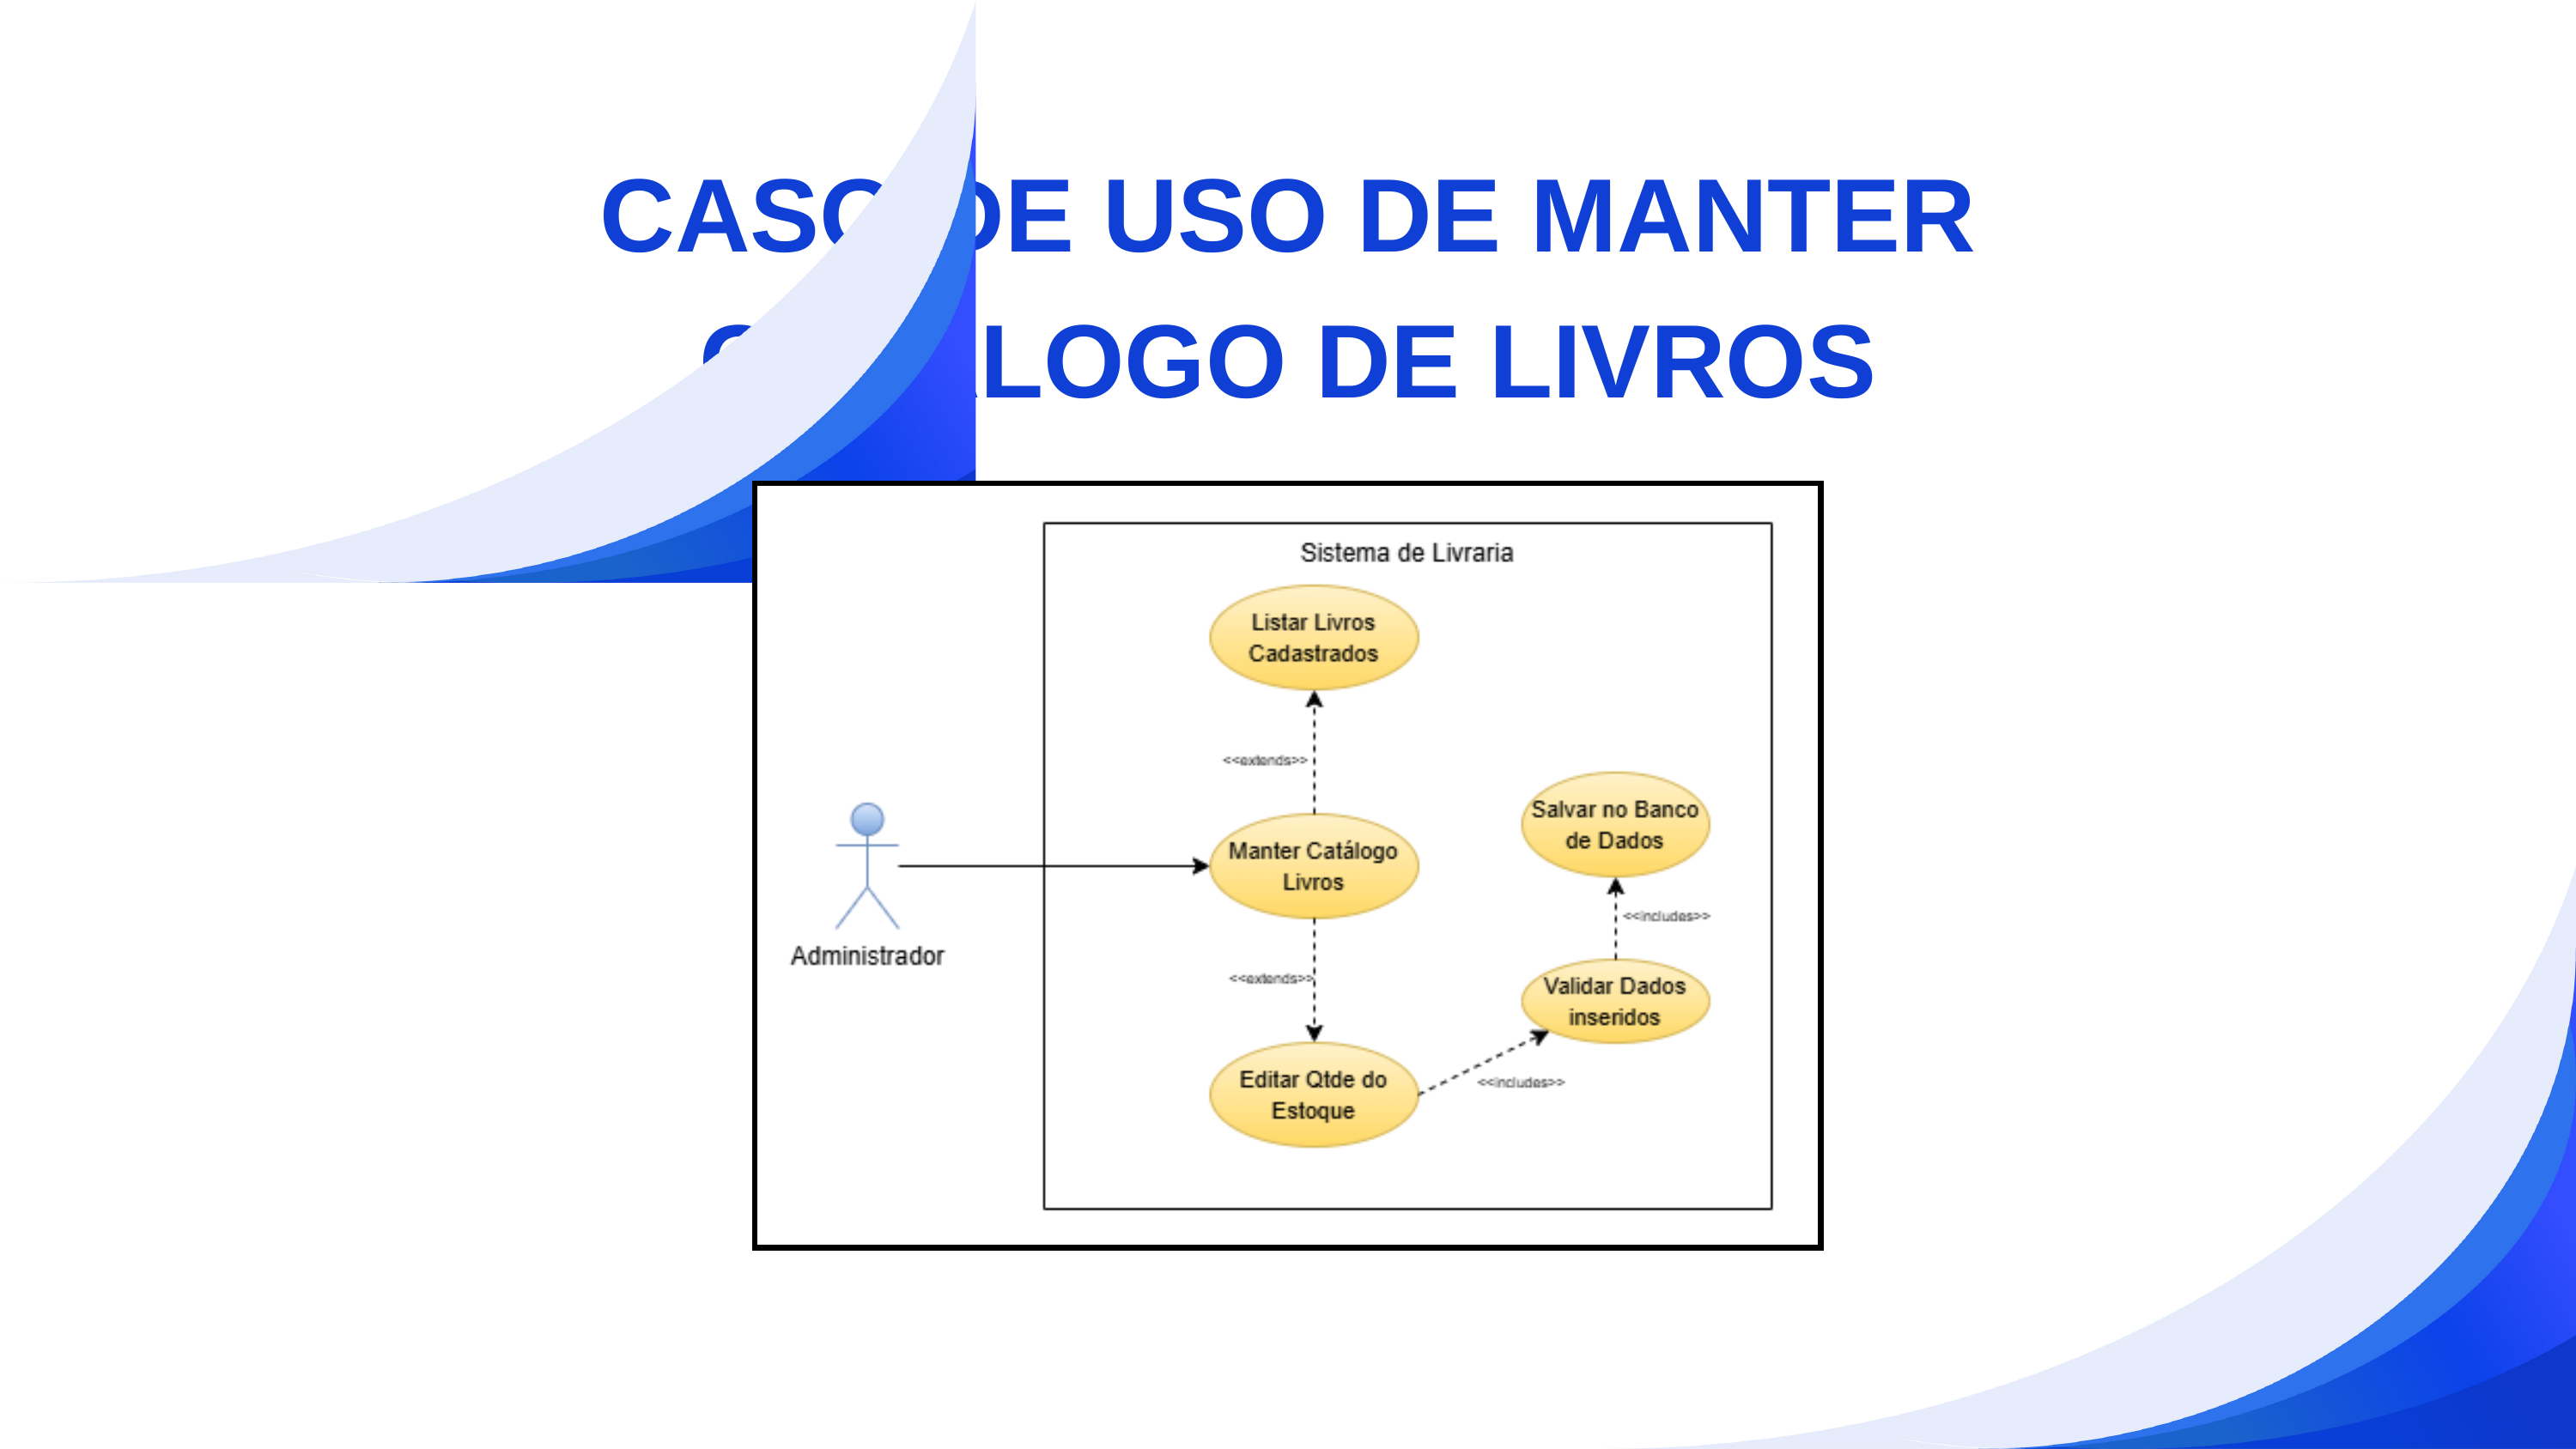

CASO DE USO DE MANTER CATÁLOGO DE LIVROS